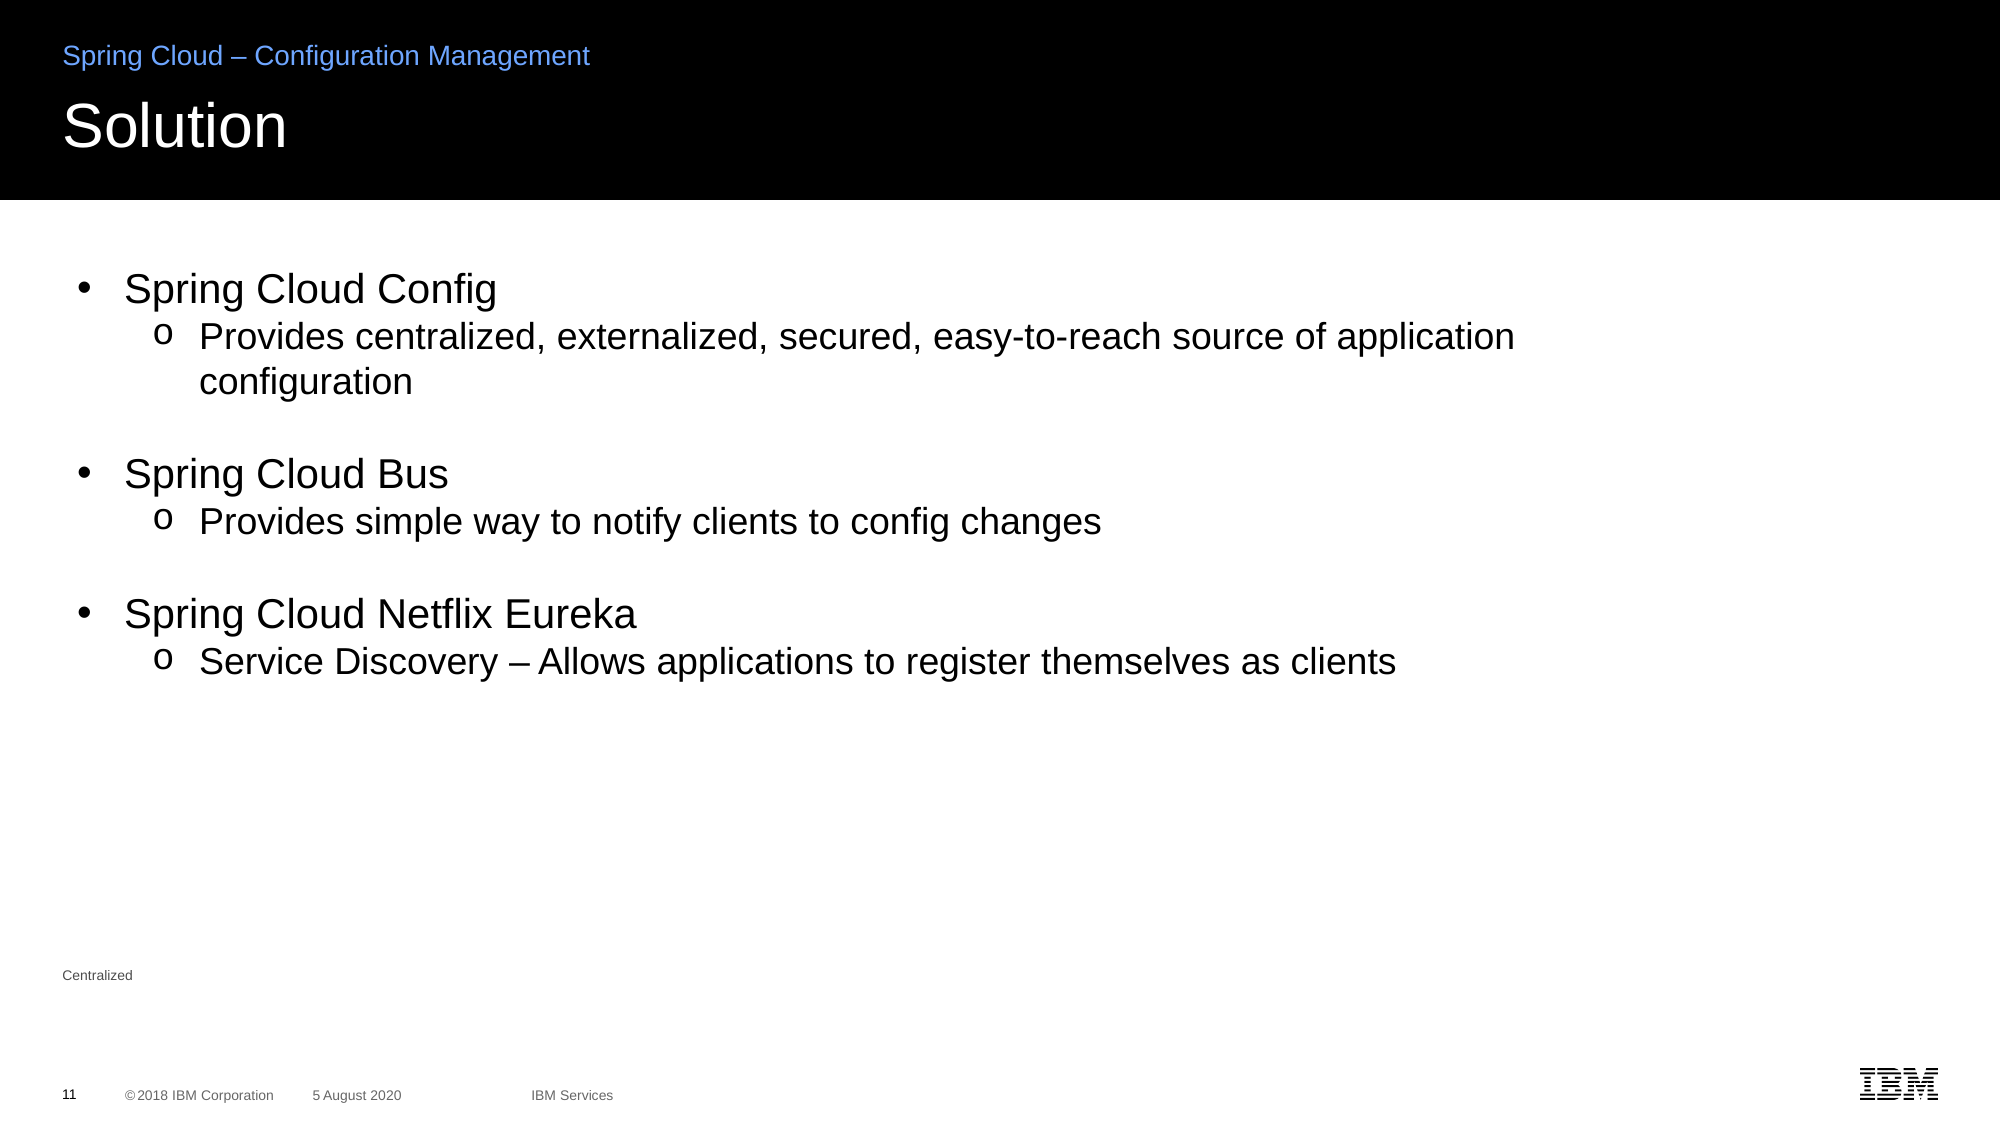

Spring Cloud – Configuration Management
# Solution
Spring Cloud Config
Provides centralized, externalized, secured, easy-to-reach source of application configuration

Spring Cloud Bus
Provides simple way to notify clients to config changes

Spring Cloud Netflix Eureka
Service Discovery – Allows applications to register themselves as clients

Centralized
Or a few discrete sources of our choosing